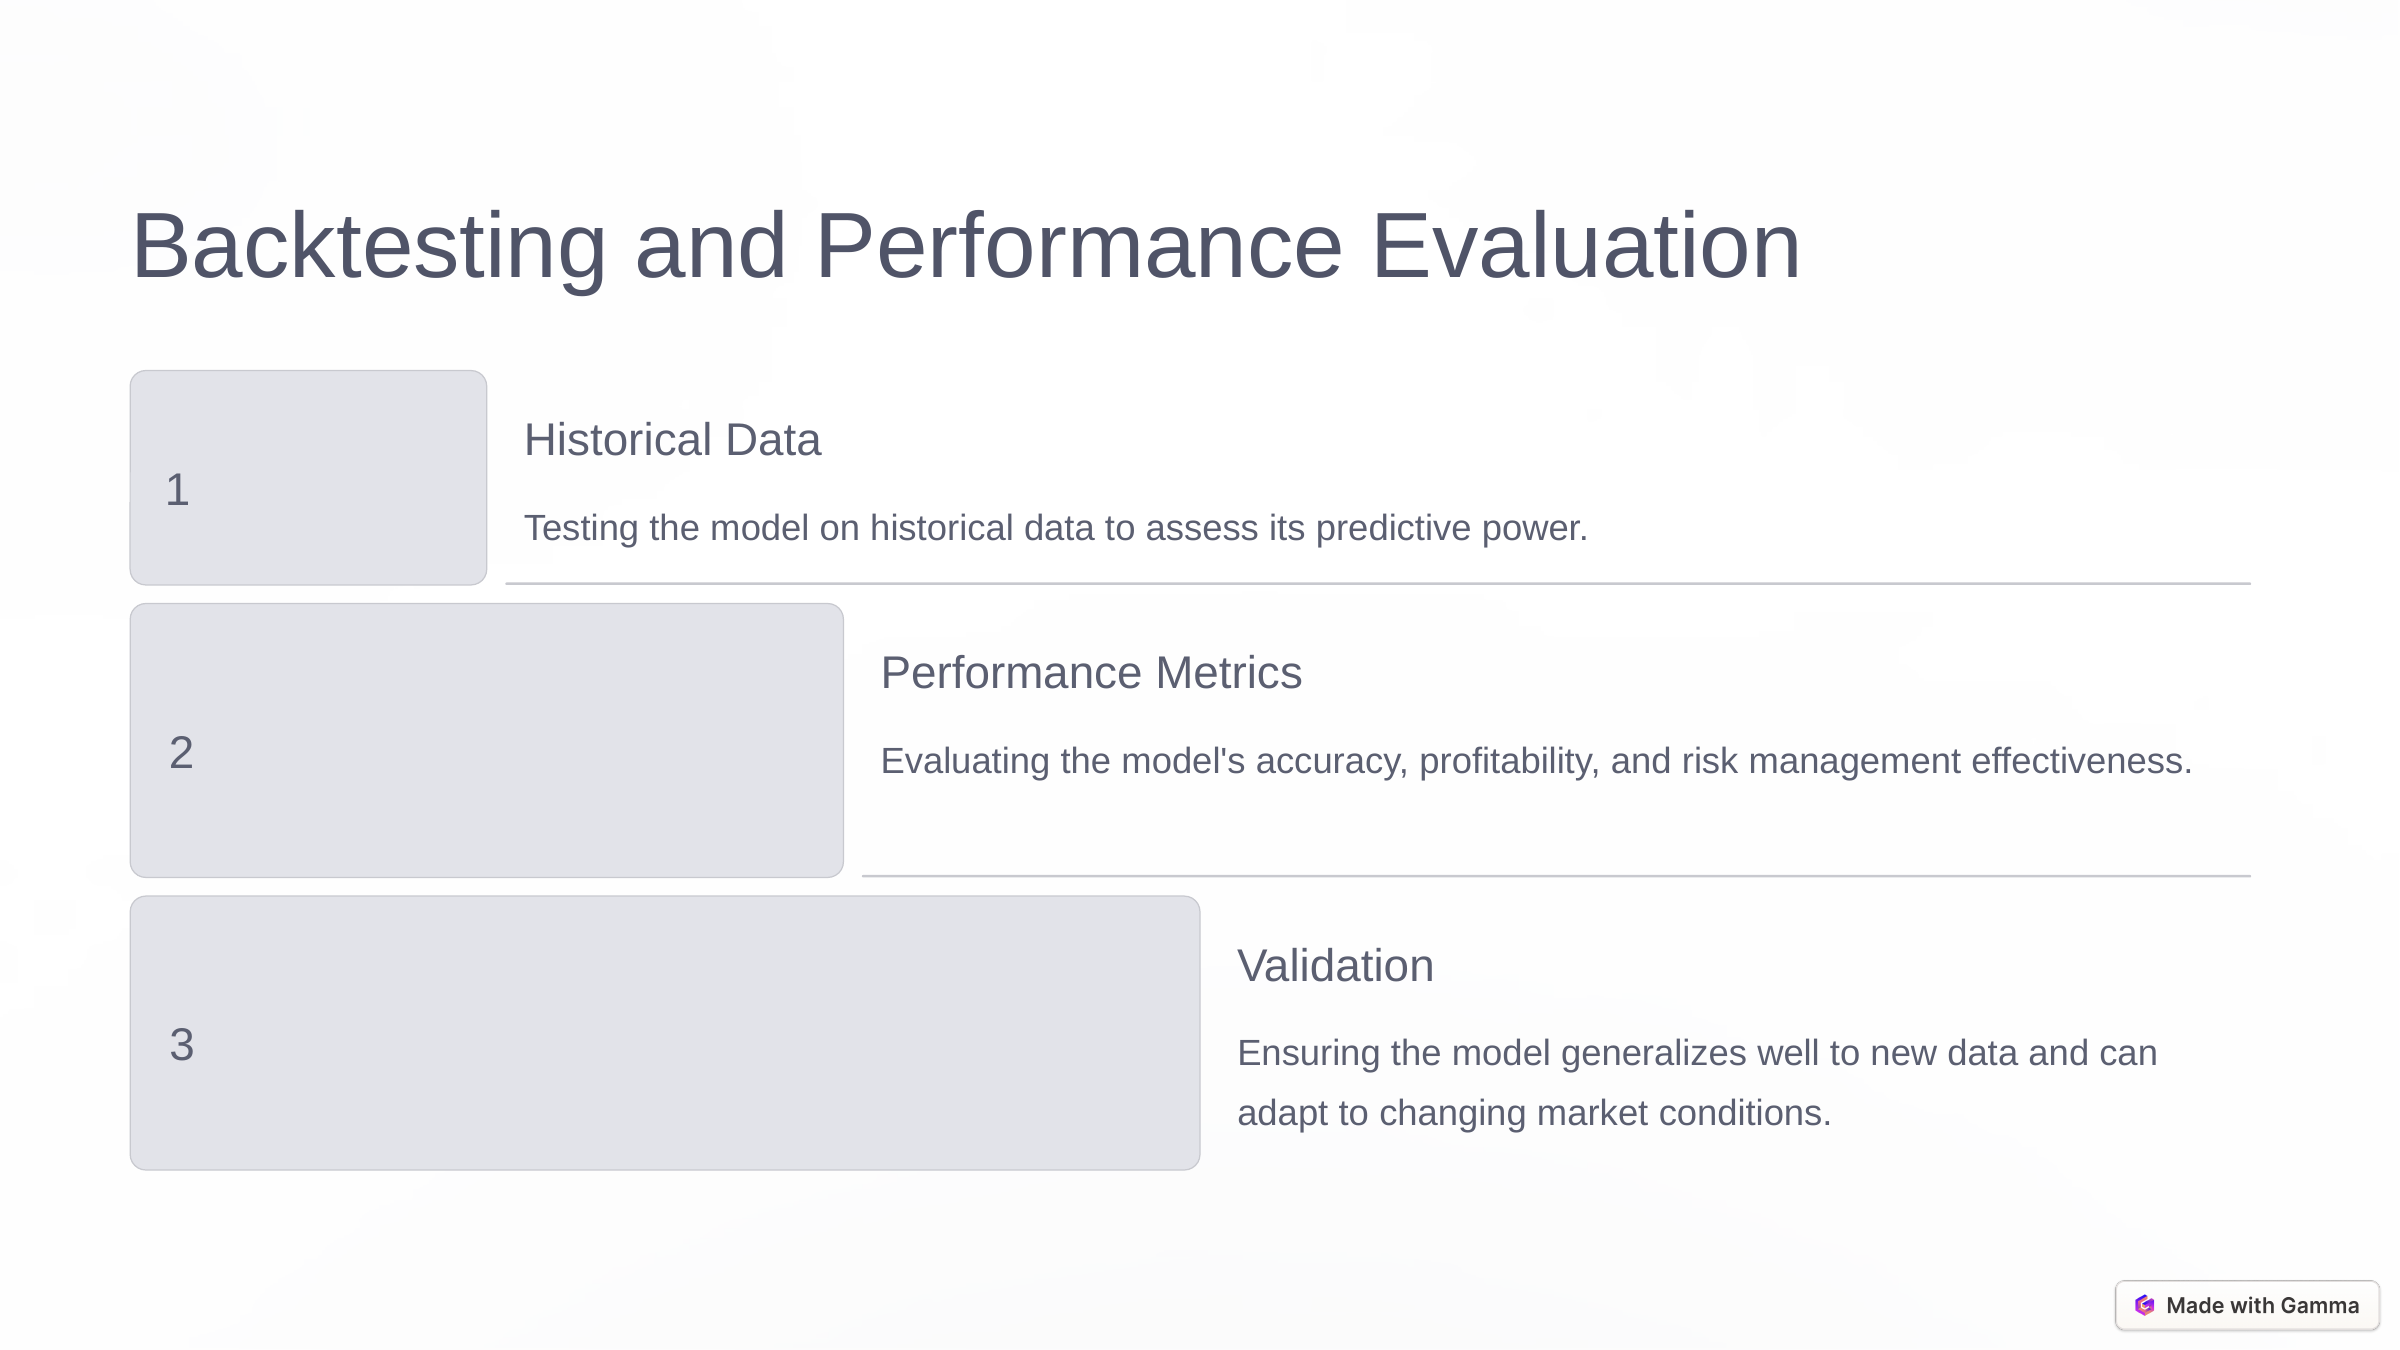

Backtesting and Performance Evaluation

Historical Data
1
Testing the model on historical data to assess its predictive power.

Performance Metrics
2
Evaluating the model's accuracy, profitability, and risk management effectiveness.

Validation
3
Ensuring the model generalizes well to new data and can adapt to changing market conditions.